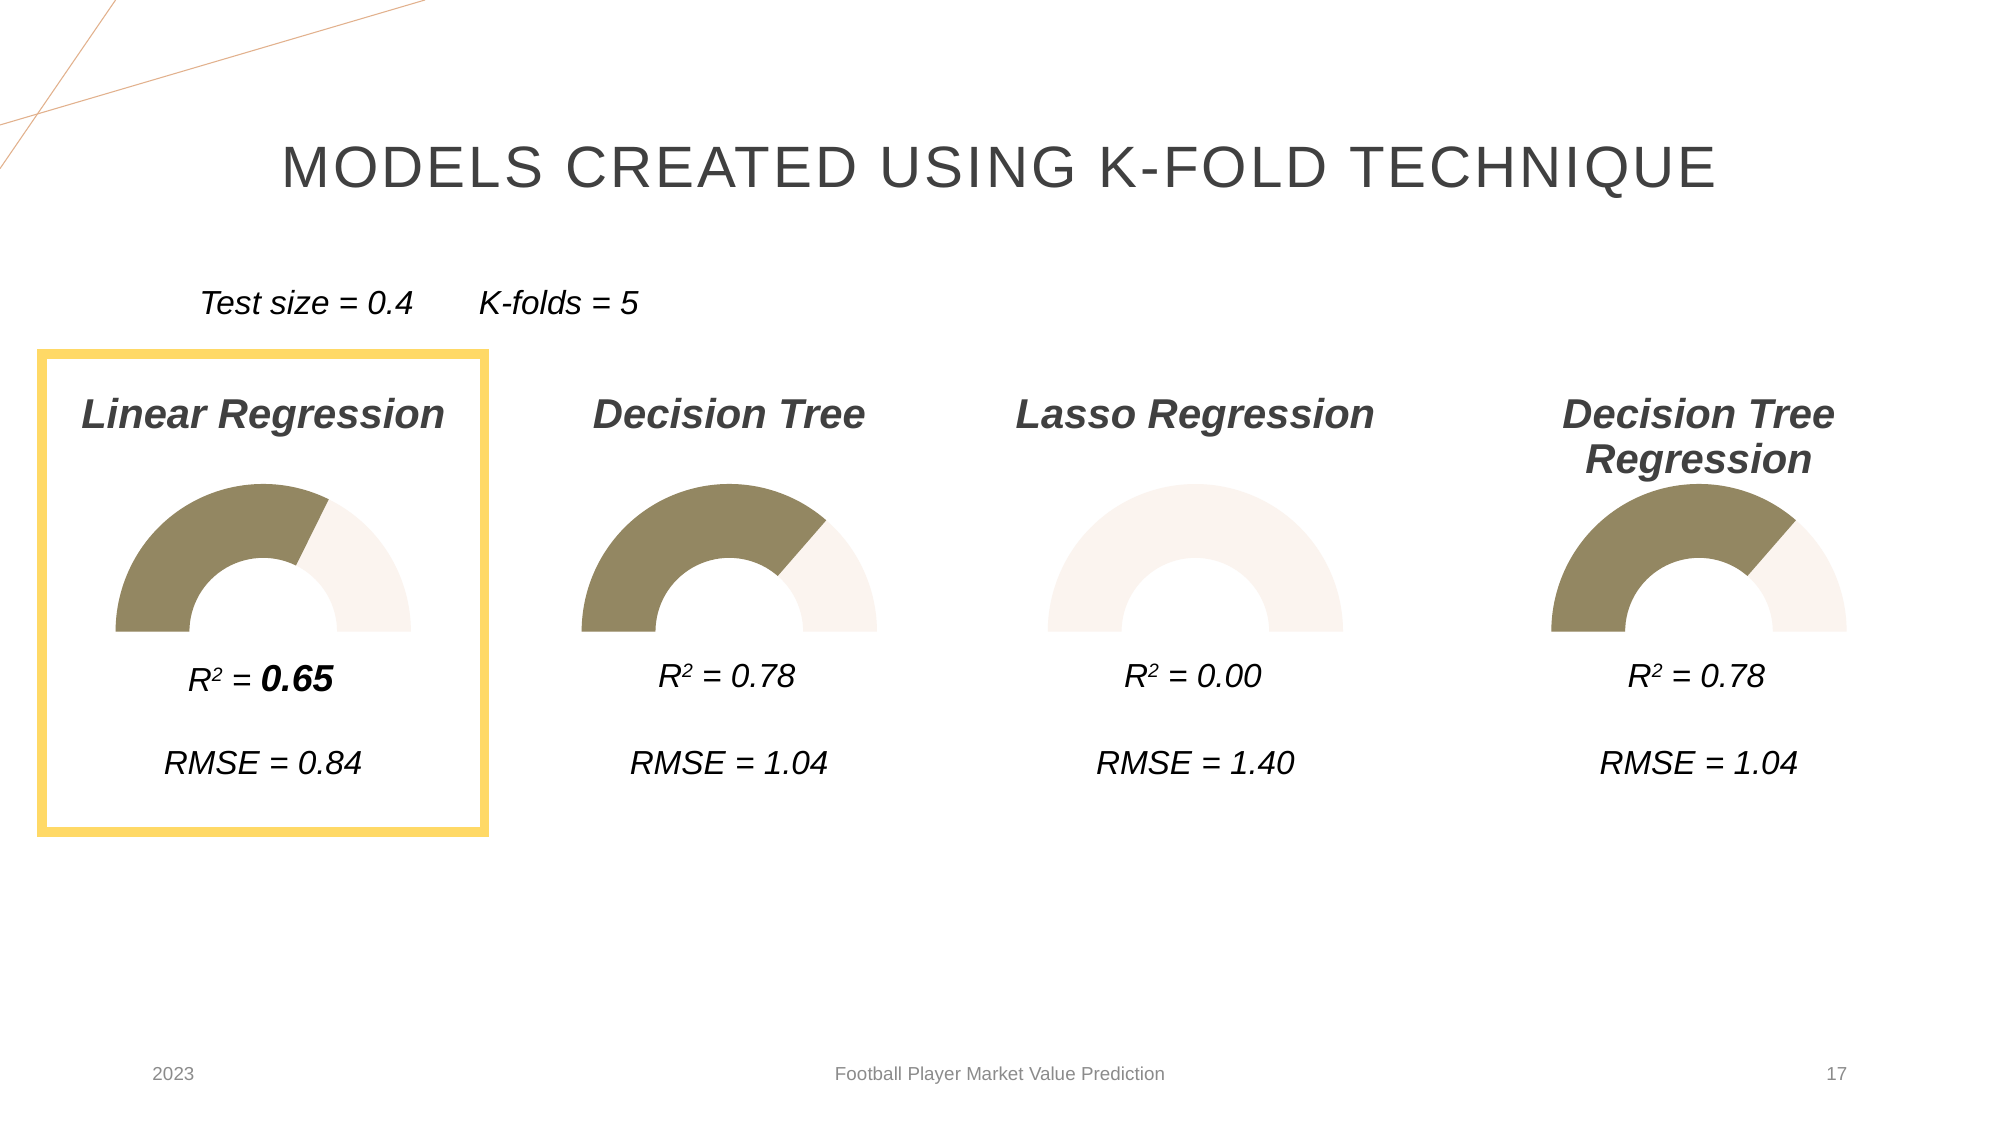

# Models Created Using k-fold Technique
Test size = 0.4
K-folds = 5

Linear Regression
Decision Tree
Lasso Regression
Decision Tree Regression

R2 = 0.65
R2 = 0.78
R2 = 0.00
R2 = 0.78
RMSE = 0.84
RMSE = 1.04
RMSE = 1.40
RMSE = 1.04
2023
Football Player Market Value Prediction
17